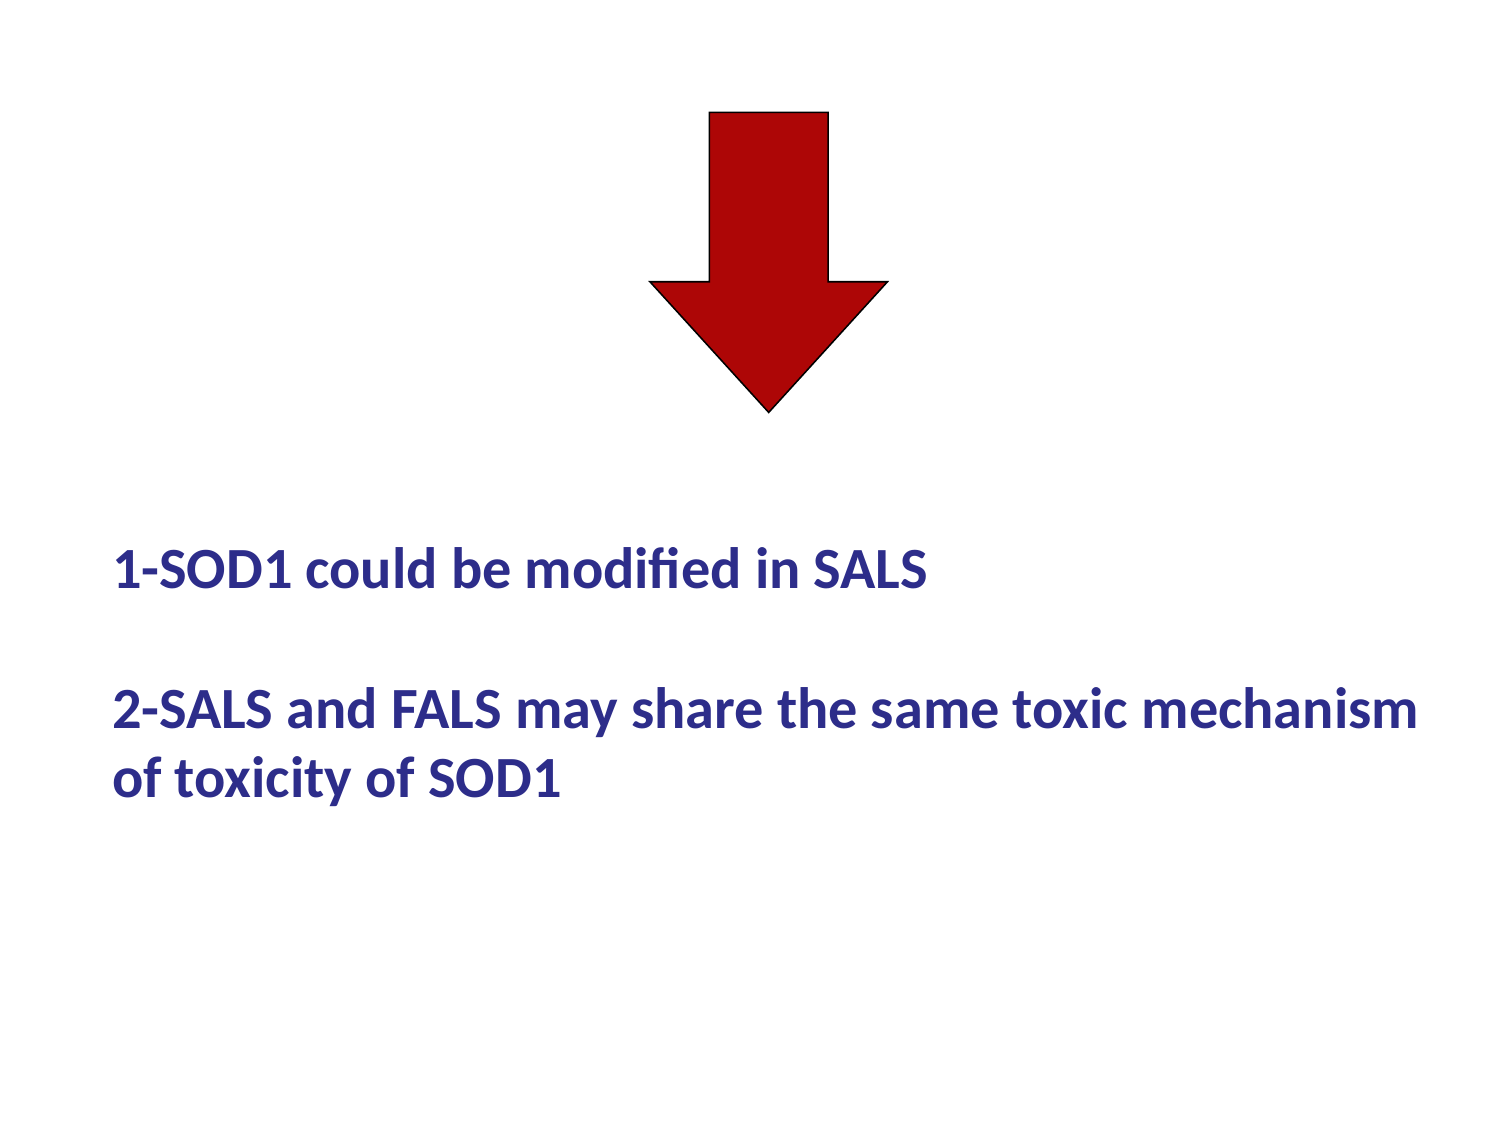

1-SOD1 could be modified in SALS

2-SALS and FALS may share the same toxic mechanism of toxicity of SOD1